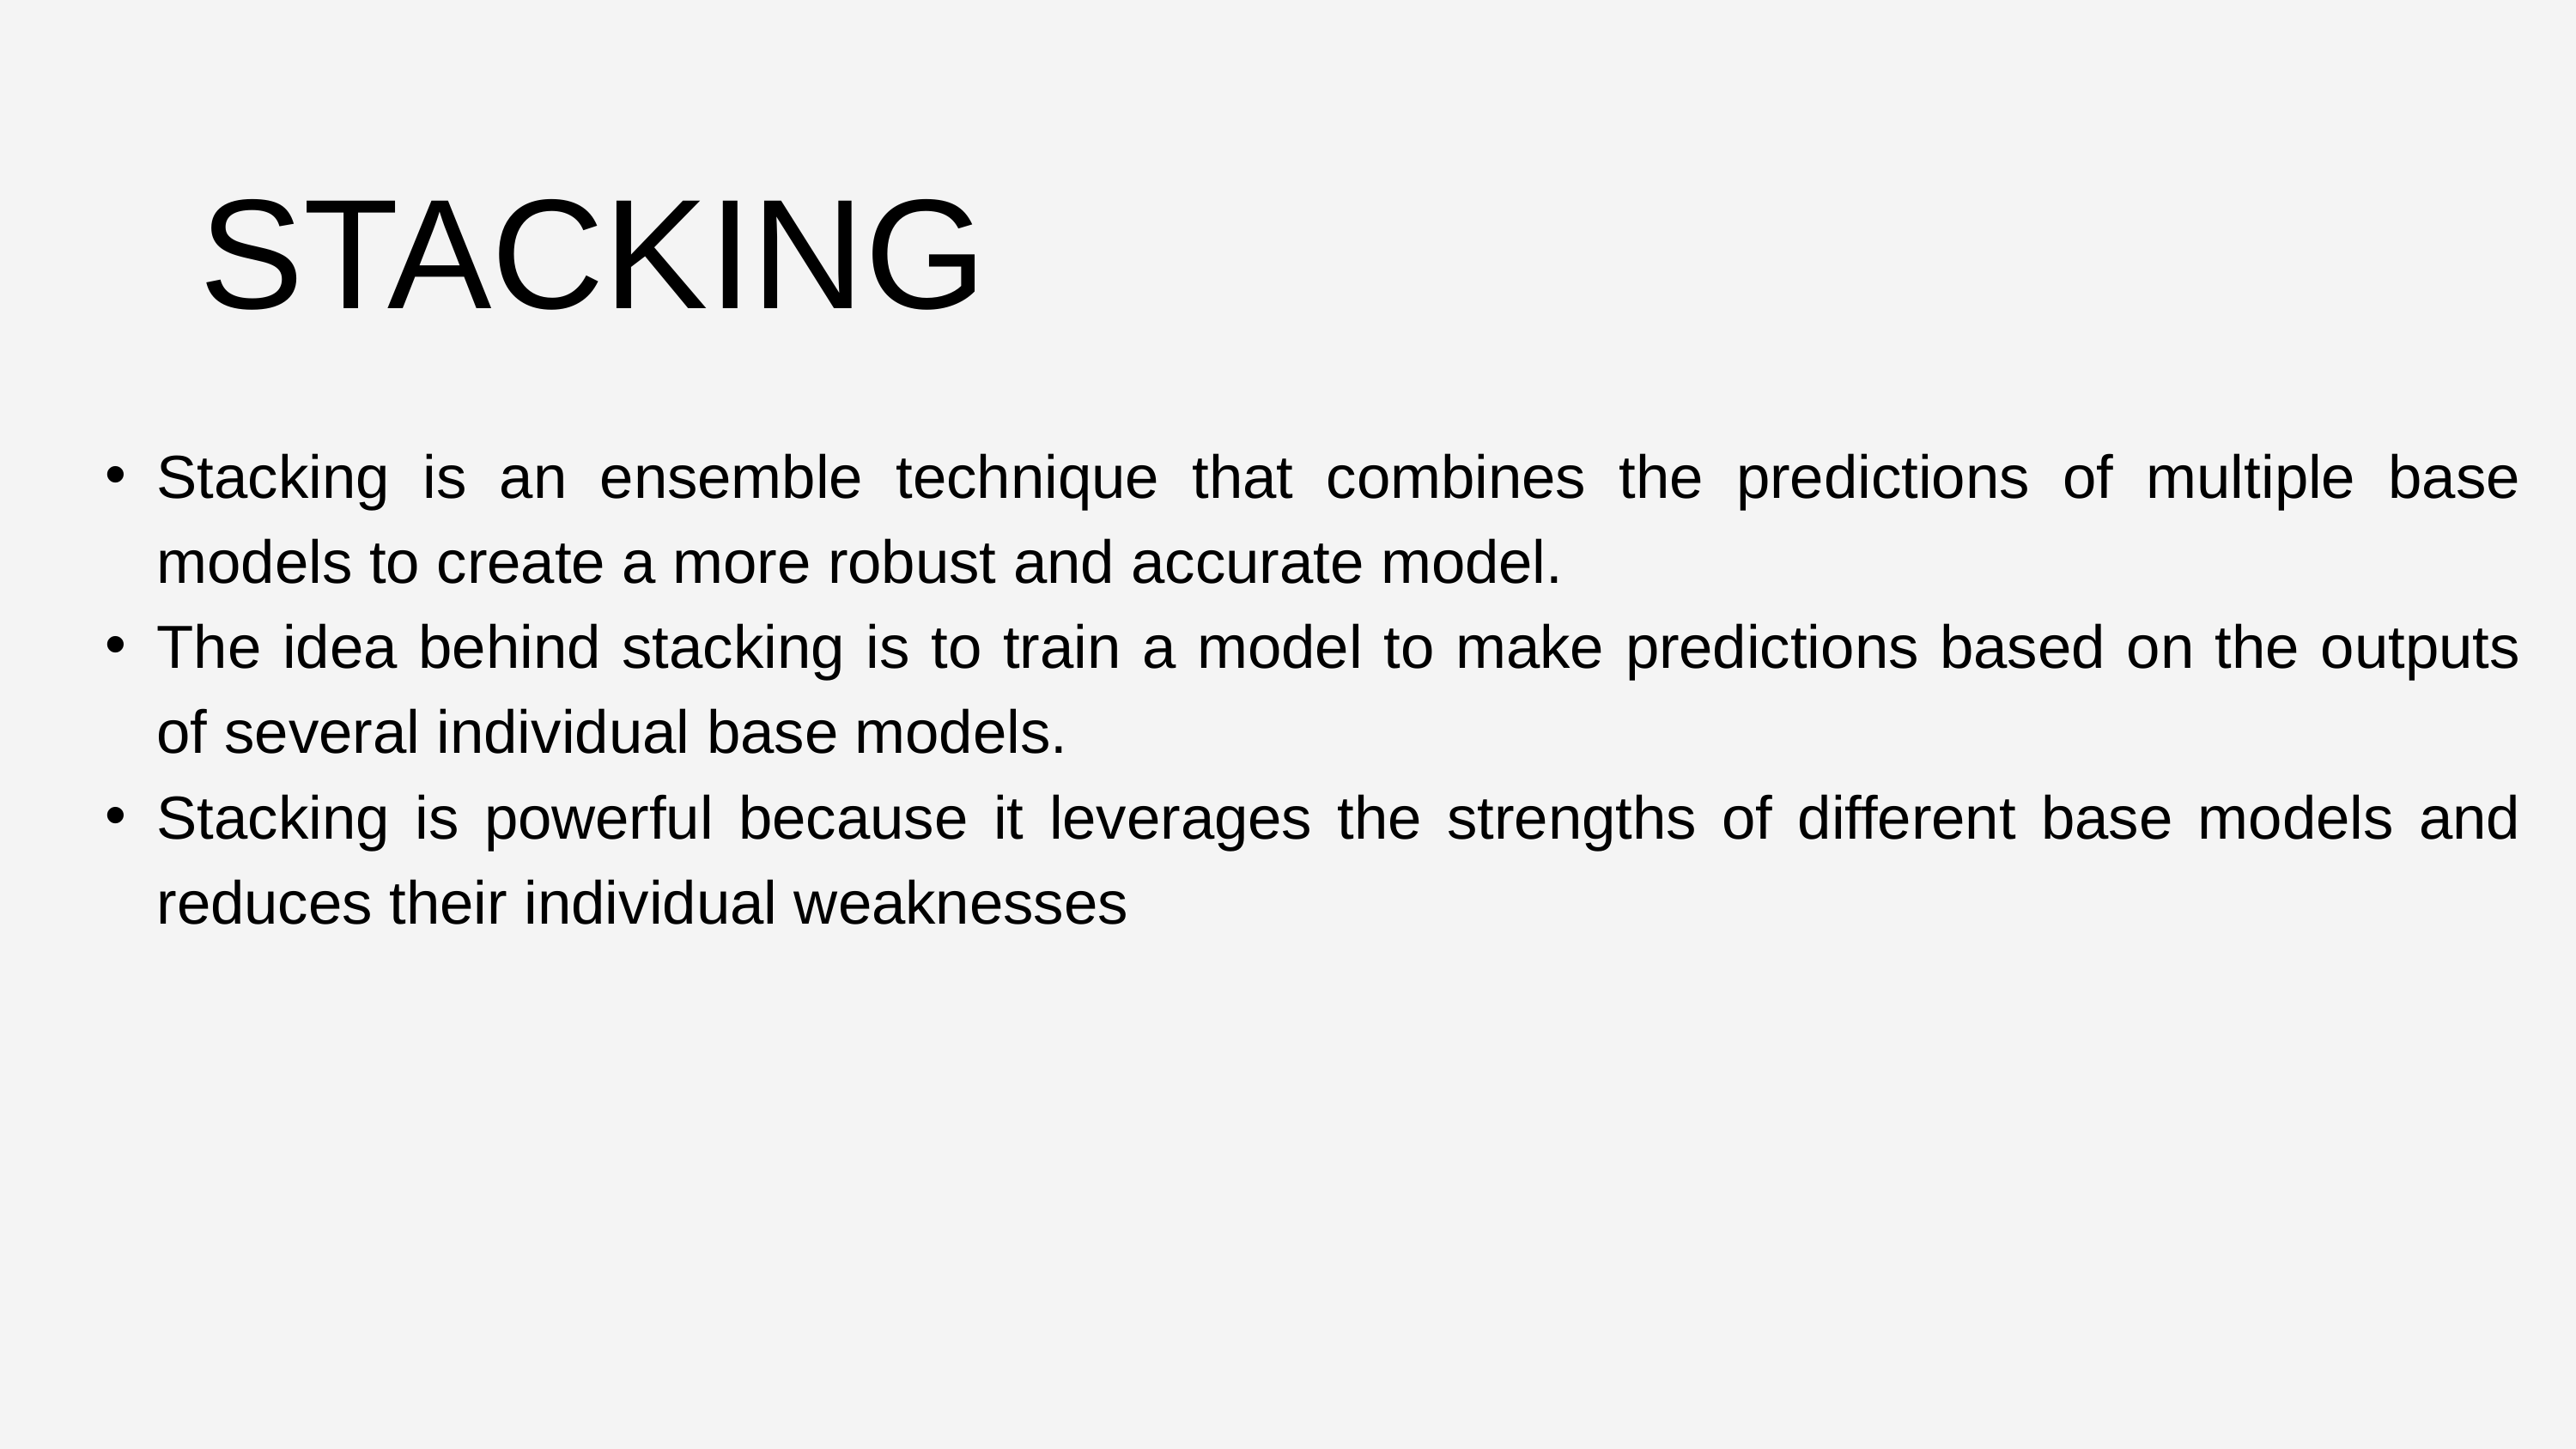

STACKING
Stacking is an ensemble technique that combines the predictions of multiple base models to create a more robust and accurate model.
The idea behind stacking is to train a model to make predictions based on the outputs of several individual base models.
Stacking is powerful because it leverages the strengths of different base models and reduces their individual weaknesses